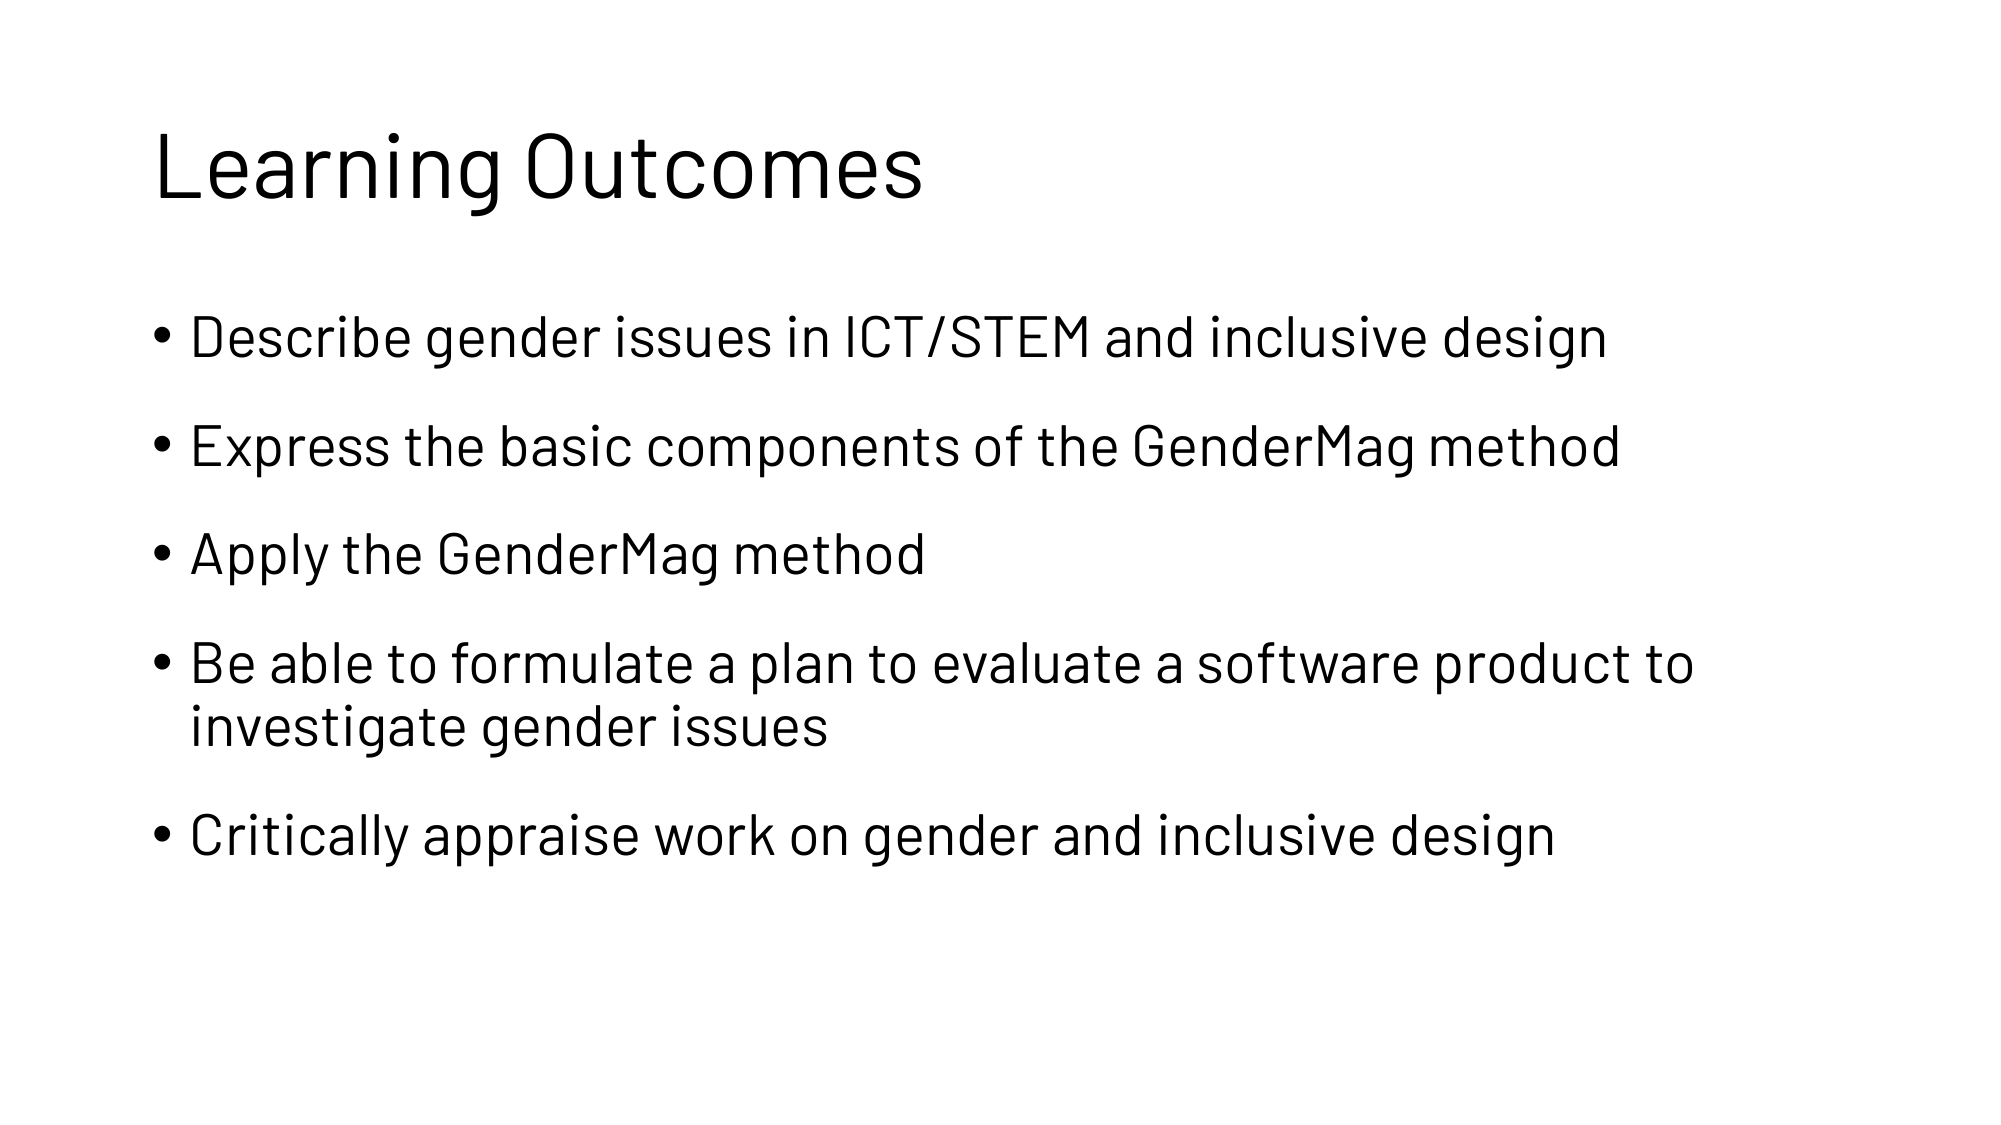

# Learning Outcomes
Describe gender issues in ICT/STEM and inclusive design
Express the basic components of the GenderMag method
Apply the GenderMag method
Be able to formulate a plan to evaluate a software product to investigate gender issues
Critically appraise work on gender and inclusive design